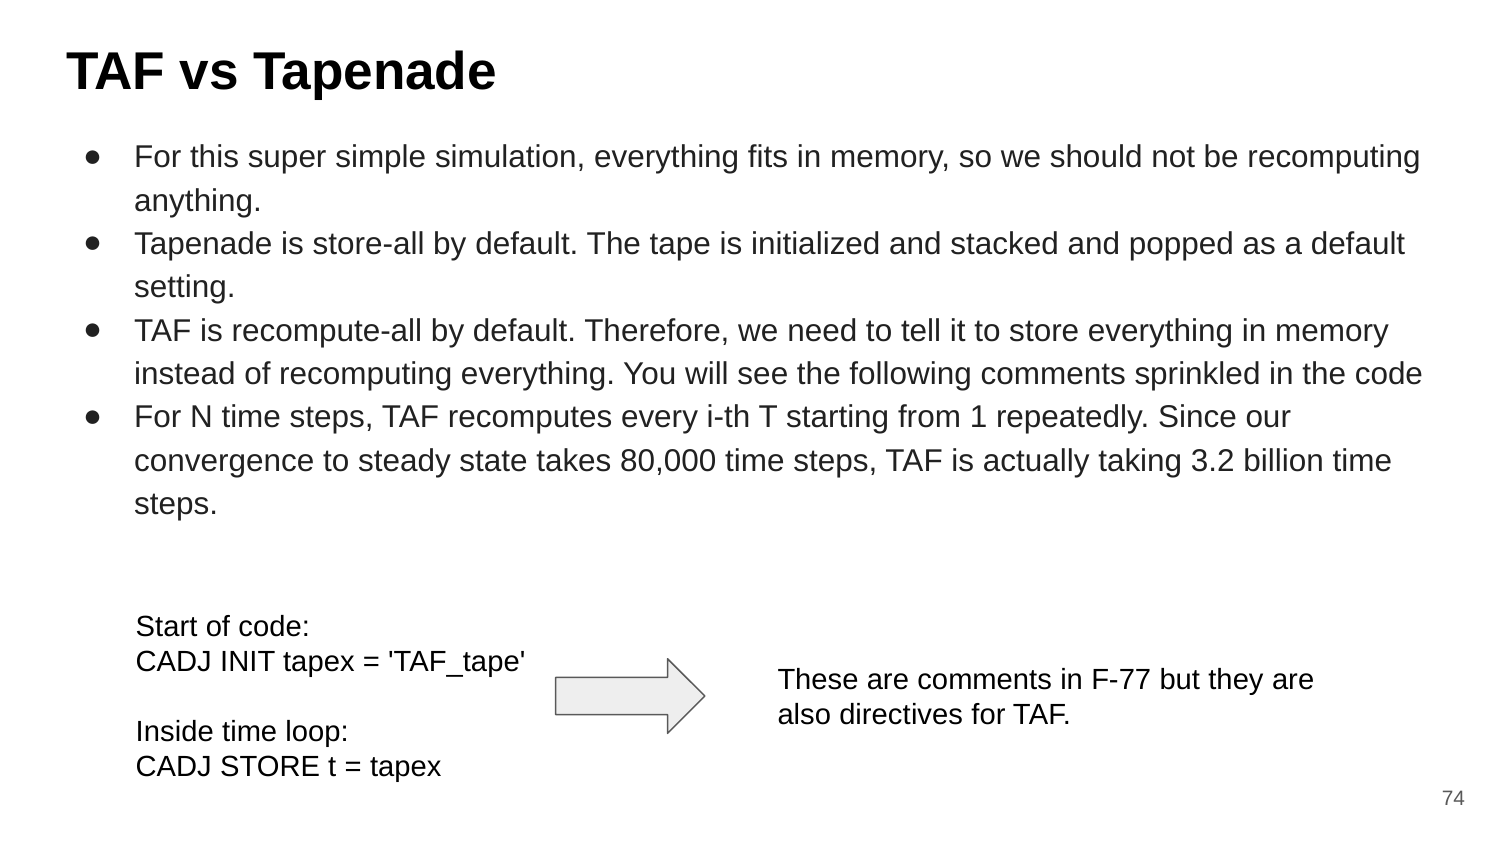

# TAF vs Tapenade
For this super simple simulation, everything fits in memory, so we should not be recomputing anything.
Tapenade is store-all by default. The tape is initialized and stacked and popped as a default setting.
TAF is recompute-all by default. Therefore, we need to tell it to store everything in memory instead of recomputing everything. You will see the following comments sprinkled in the code
For N time steps, TAF recomputes every i-th T starting from 1 repeatedly. Since our convergence to steady state takes 80,000 time steps, TAF is actually taking 3.2 billion time steps.
Start of code:
CADJ INIT tapex = 'TAF_tape'

Inside time loop:
CADJ STORE t = tapex
These are comments in F-77 but they are also directives for TAF.

74